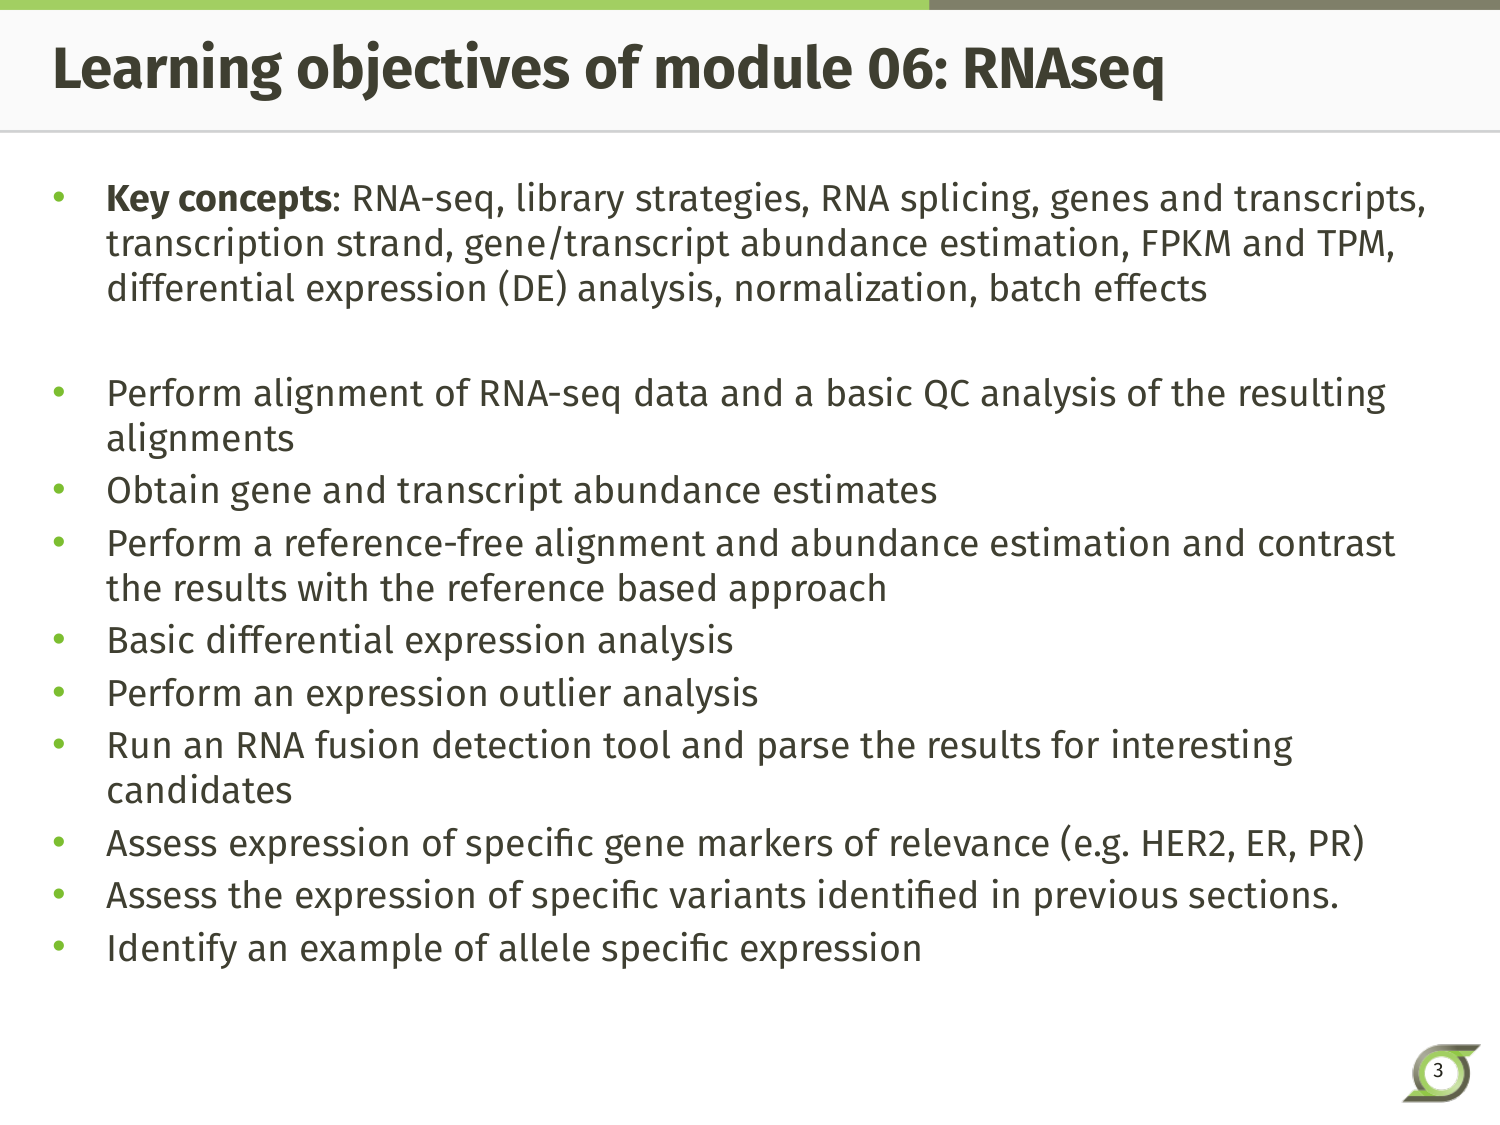

# Learning objectives of module 06: RNAseq
Key concepts: RNA-seq, library strategies, RNA splicing, genes and transcripts, transcription strand, gene/transcript abundance estimation, FPKM and TPM, differential expression (DE) analysis, normalization, batch effects

Perform alignment of RNA-seq data and a basic QC analysis of the resulting alignments
Obtain gene and transcript abundance estimates
Perform a reference-free alignment and abundance estimation and contrast the results with the reference based approach
Basic differential expression analysis
Perform an expression outlier analysis
Run an RNA fusion detection tool and parse the results for interesting candidates
Assess expression of specific gene markers of relevance (e.g. HER2, ER, PR)
Assess the expression of specific variants identified in previous sections.
Identify an example of allele specific expression